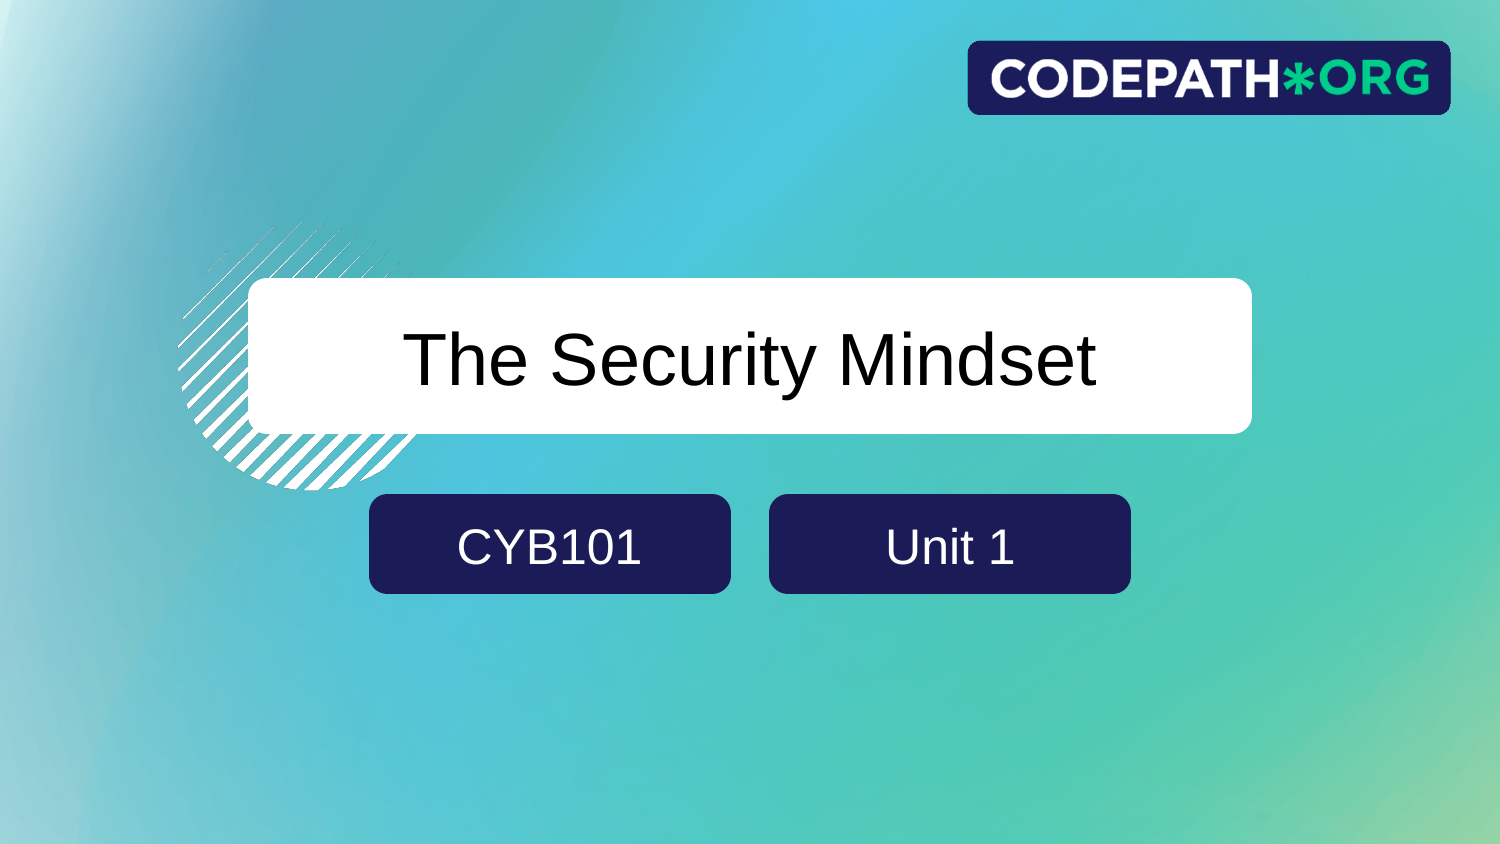

# The Security Mindset
CYB101
Unit 1